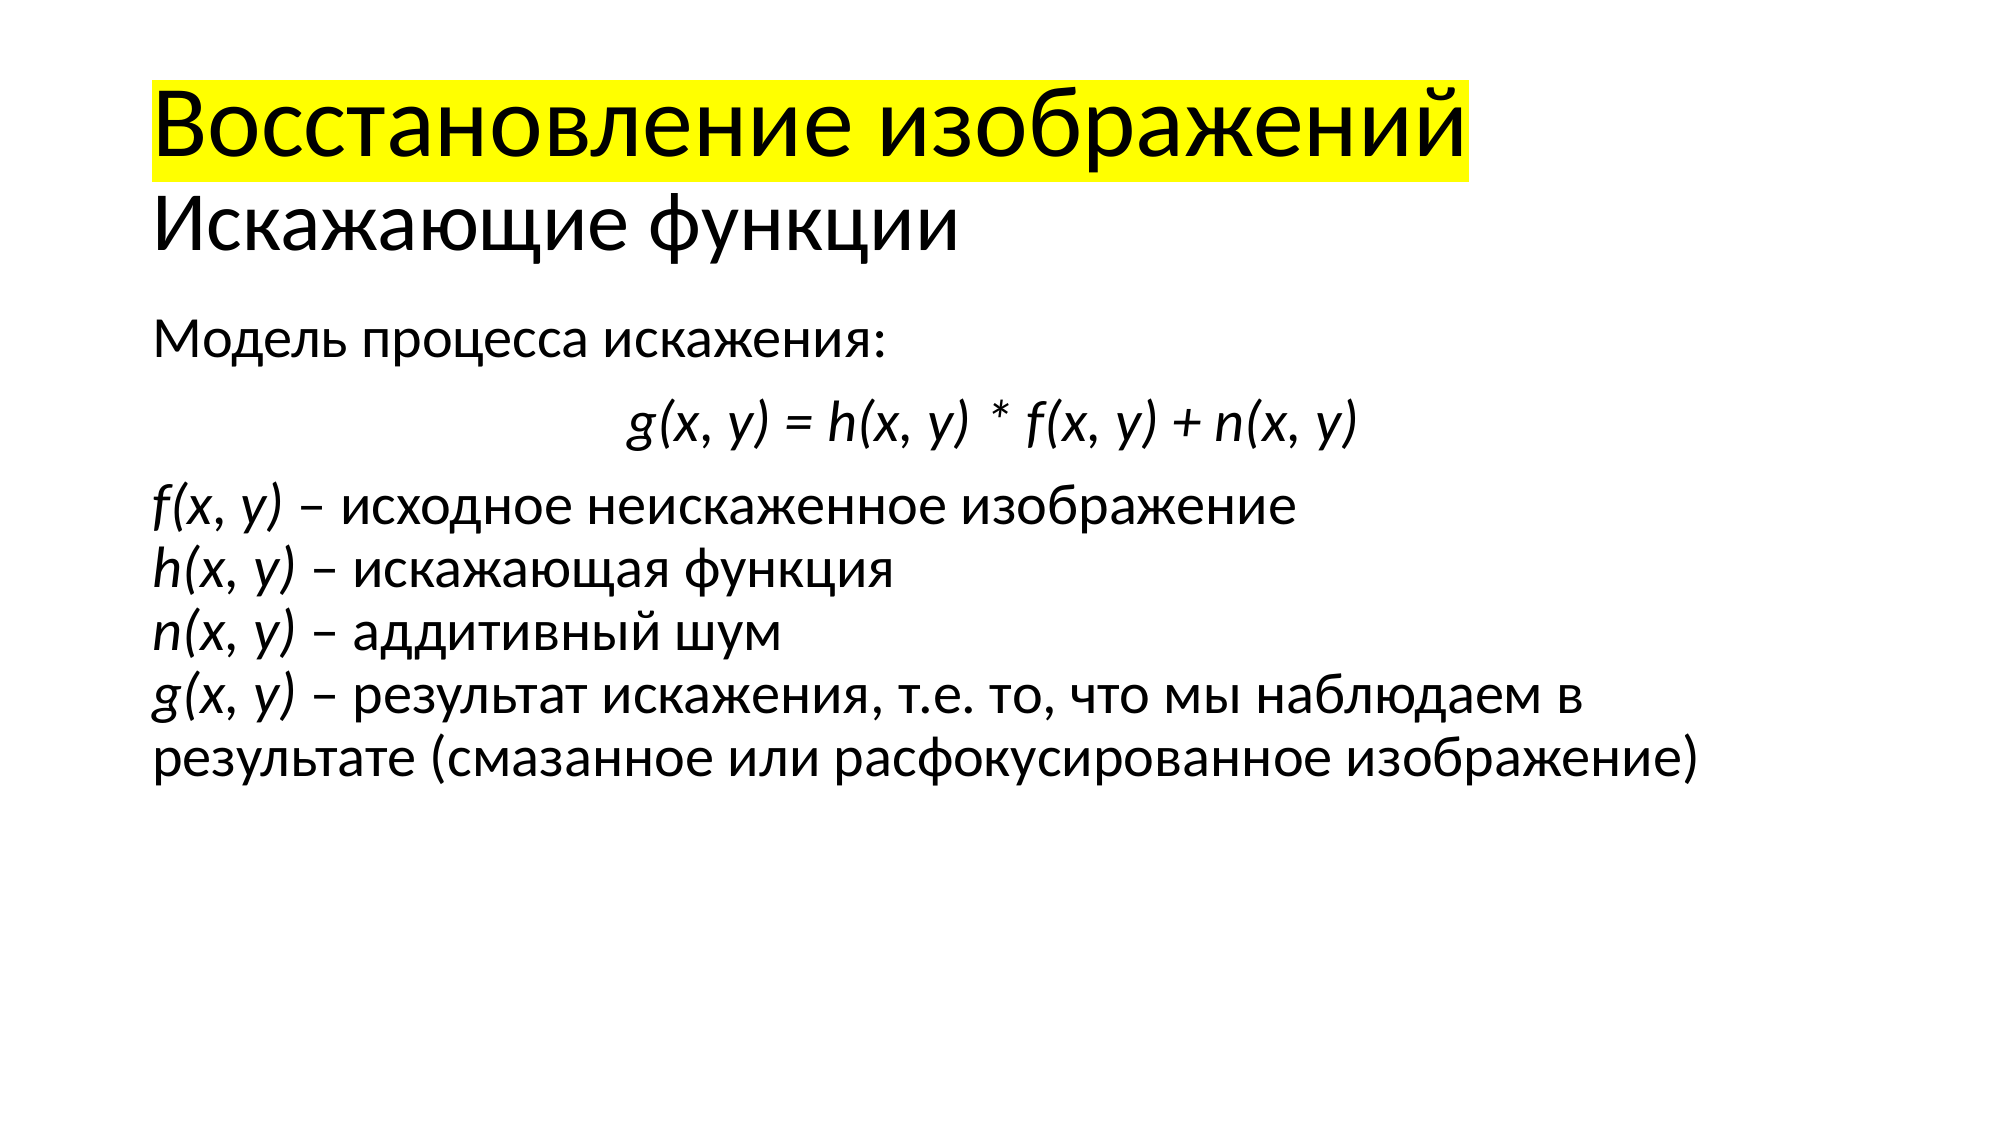

# Восстановление изображений Искажающие функции
Модель процесса искажения:
g(x, y) = h(x, y) * f(x, y) + n(x, y)
f(x, y) – исходное неискаженное изображение
h(x, y) – искажающая функция
n(x, y) – аддитивный шум
g(x, y) – результат искажения, т.е. то, что мы наблюдаем в результате (смазанное или расфокусированное изображение)